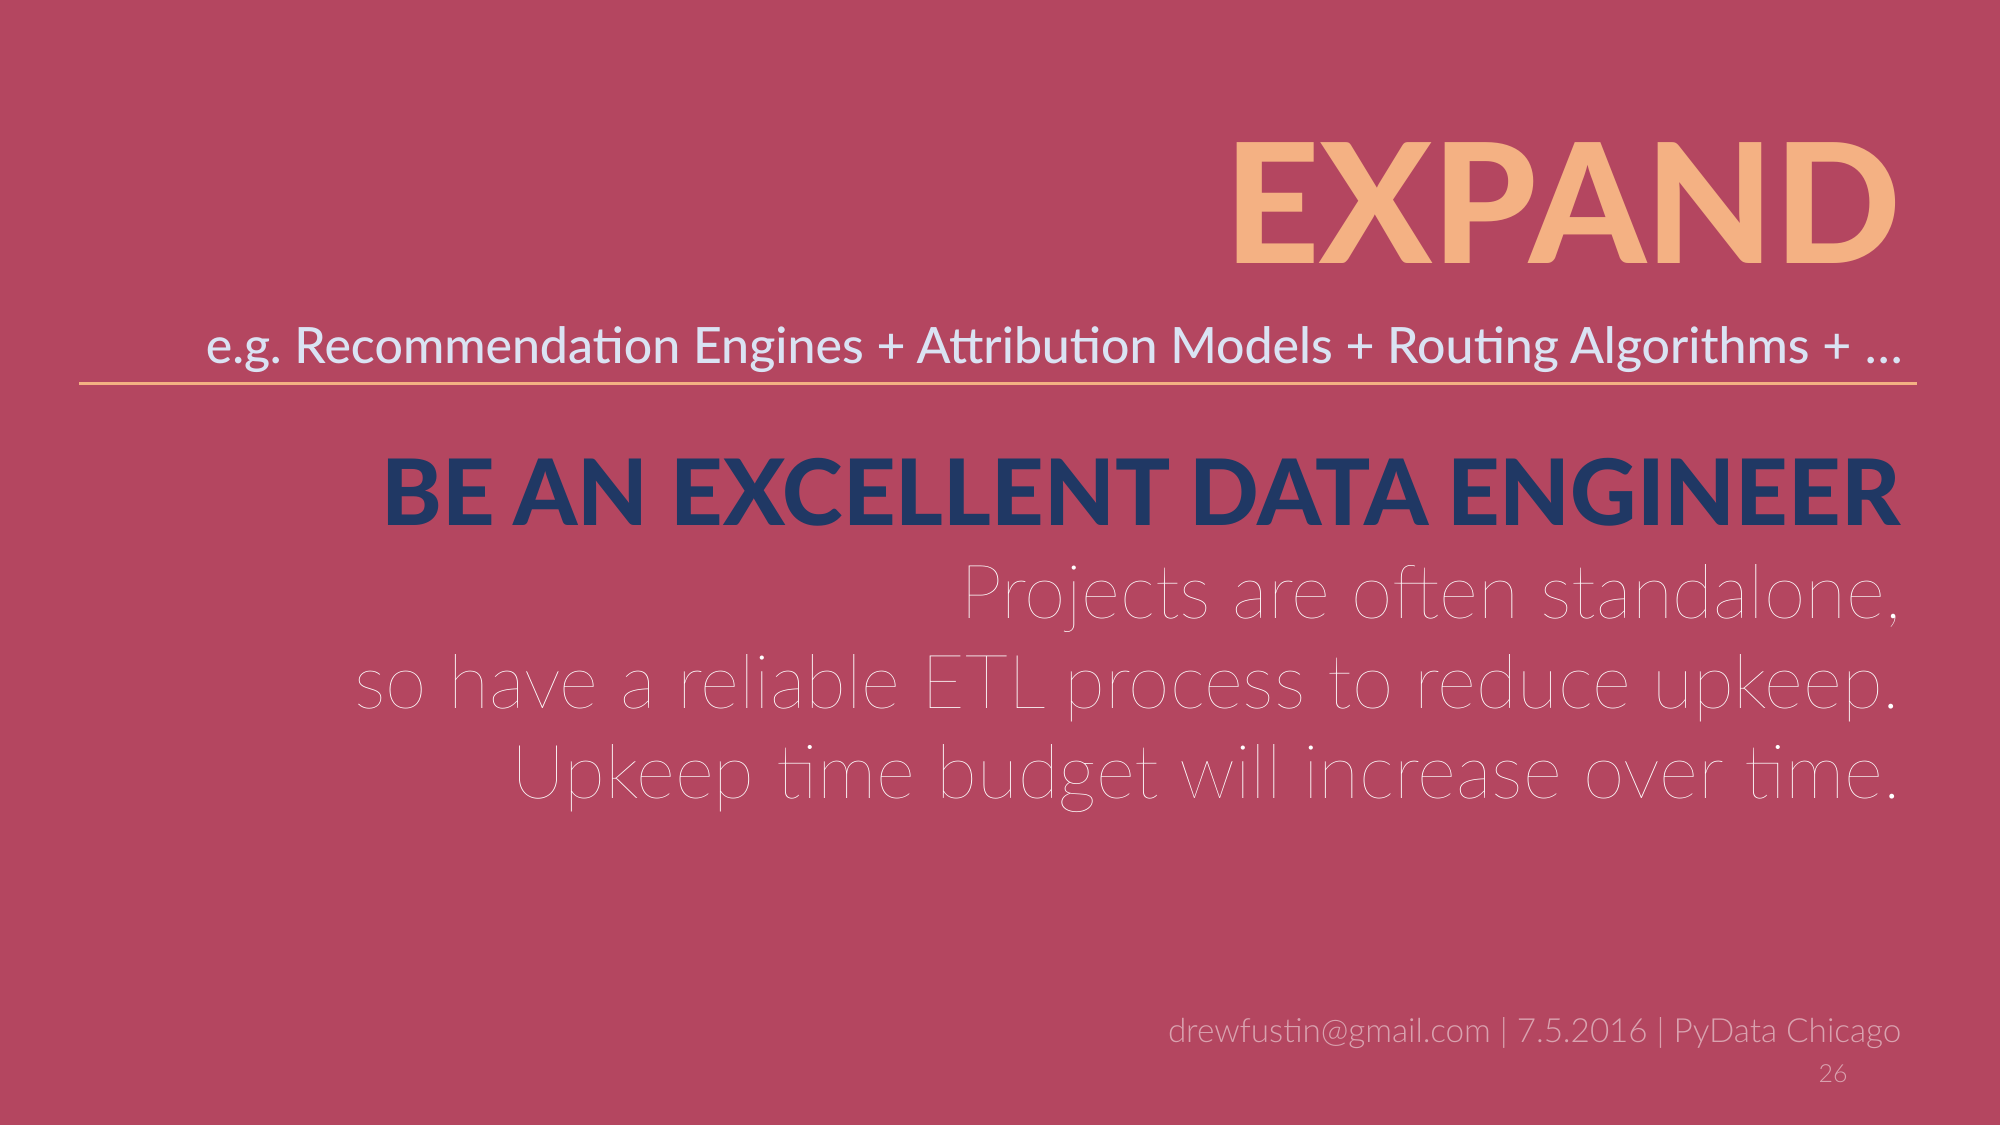

EXPAND
e.g. Recommendation Engines + Attribution Models + Routing Algorithms + …

BE AN EXCELLENT DATA ENGINEER
	Projects are often standalone,
so have a reliable ETL process to reduce upkeep.
Upkeep time budget will increase over time.
drewfustin@gmail.com | 7.5.2016 | PyData Chicago
26